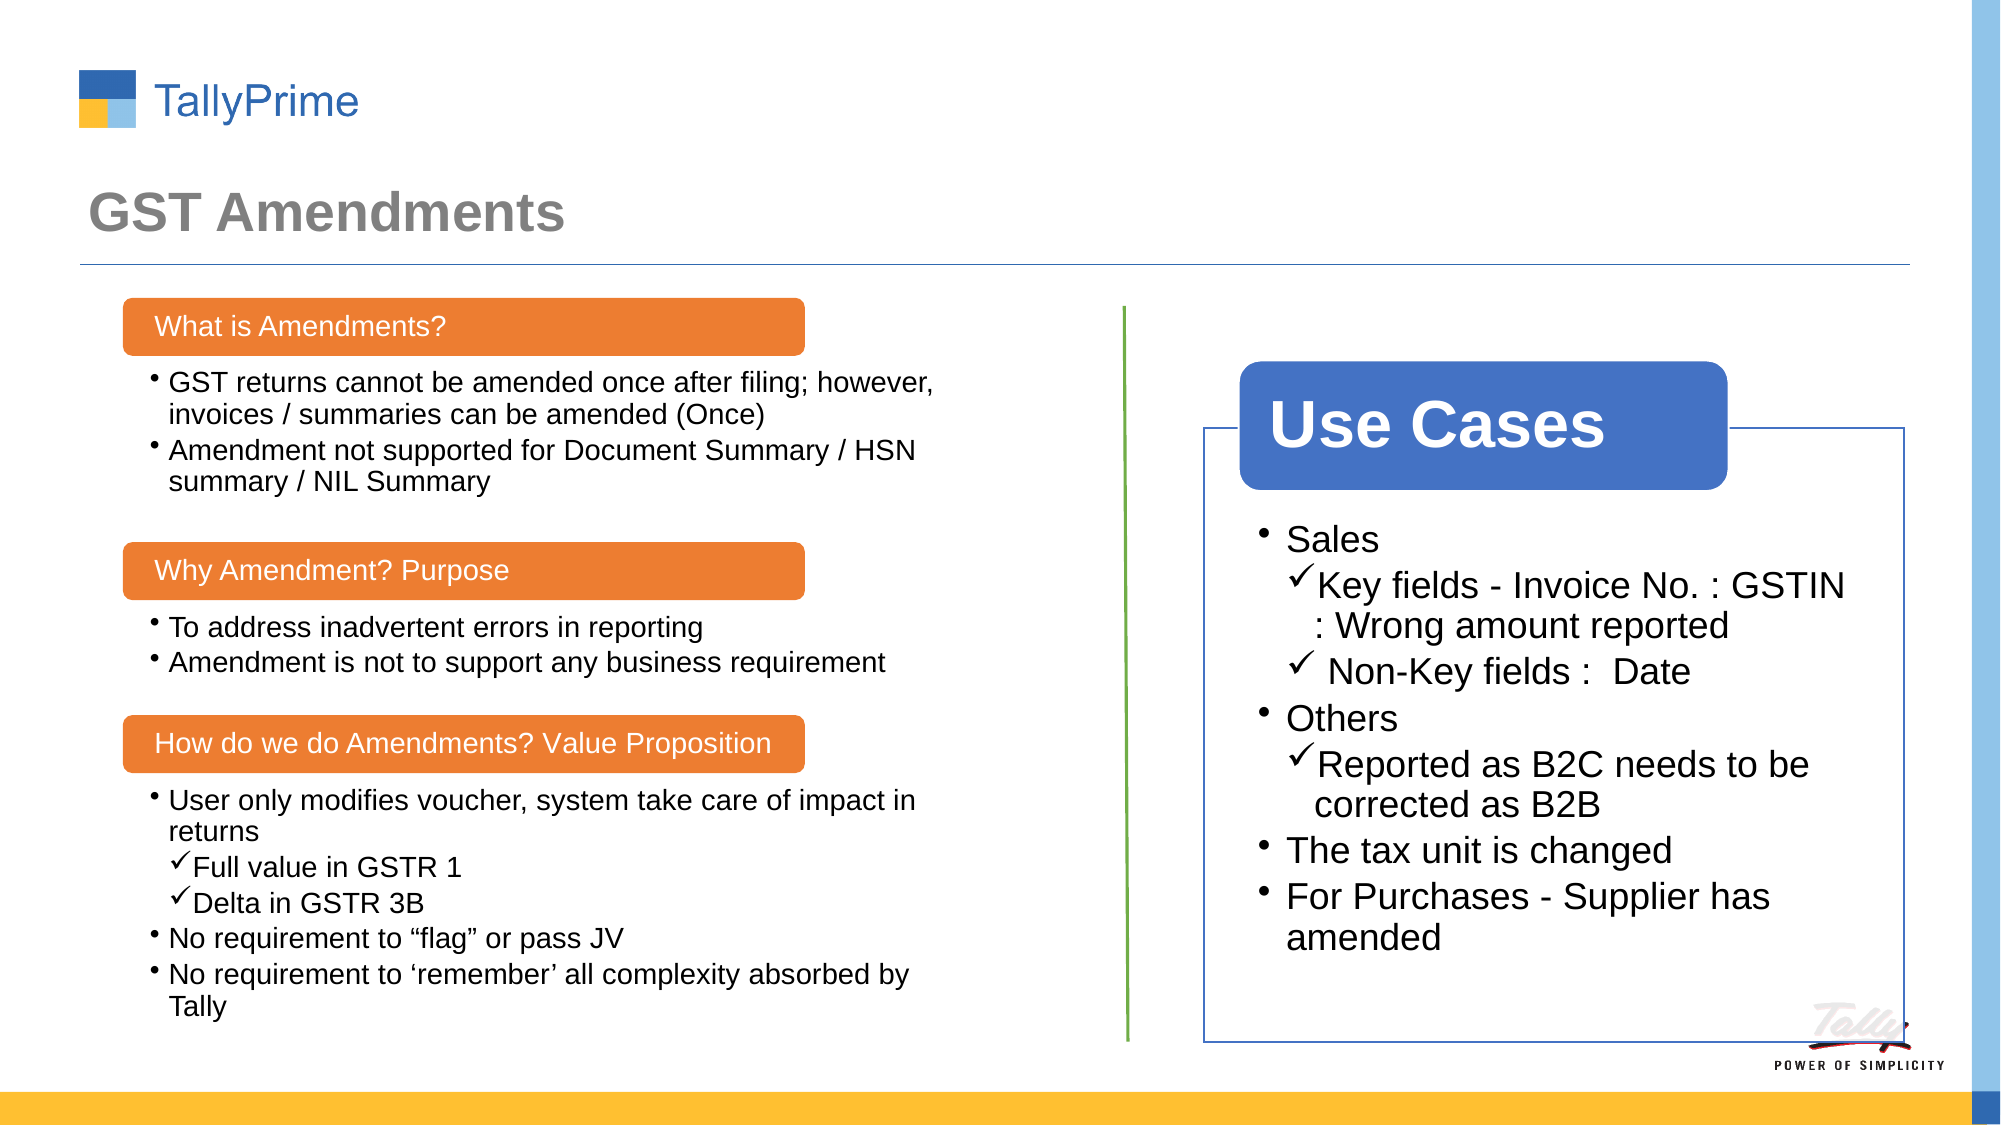

# GST Amendments
GST returns cannot be amended once after filing; however, invoices / summaries can be amended (Once)
Amendment not supported for Document Summary / HSN summary / NIL Summary
What is Amendments?
To address inadvertent errors in reporting
Amendment is not to support any business requirement
Why Amendment? Purpose
User only modifies voucher, system take care of impact in returns
Full value in GSTR 1
Delta in GSTR 3B
No requirement to “flag” or pass JV
No requirement to ‘remember’ all complexity absorbed by Tally
How do we do Amendments? Value Proposition
Sales
Key fields - Invoice No. : GSTIN : Wrong amount reported
 Non-Key fields :  Date
Others
Reported as B2C needs to be corrected as B2B
The tax unit is changed
For Purchases - Supplier has amended
Use Cases